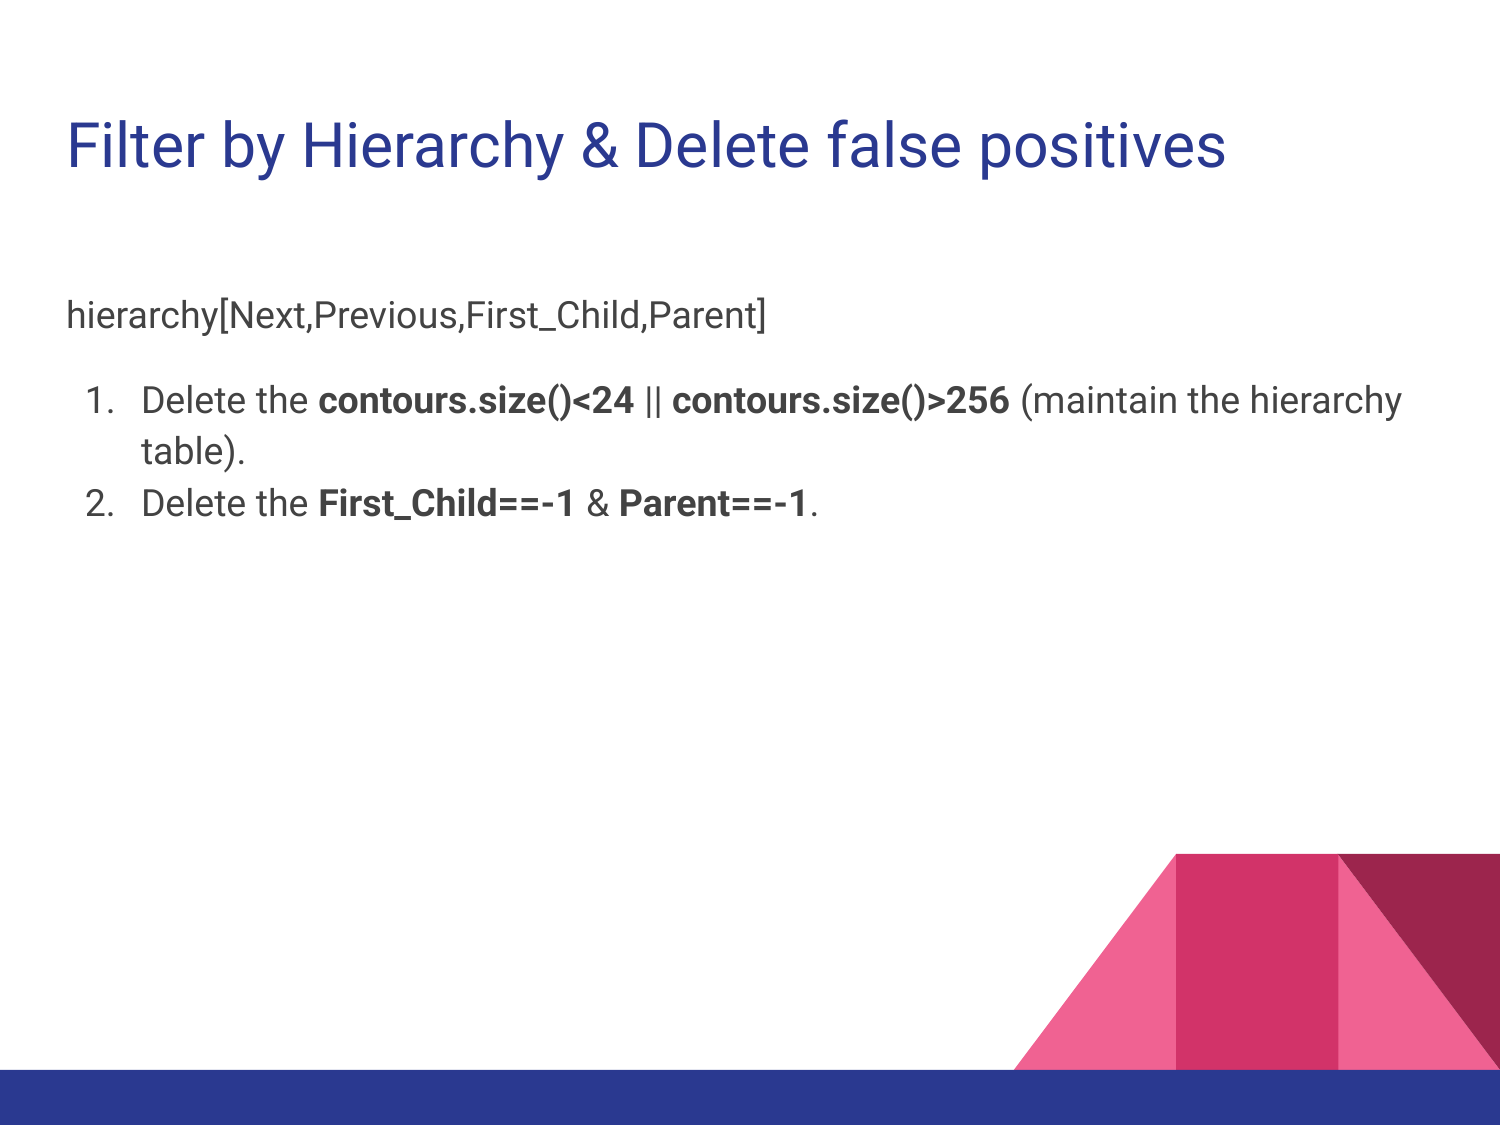

# Filter by Hierarchy & Delete false positives
hierarchy[Next,Previous,First_Child,Parent]
Delete the contours.size()<24 || contours.size()>256 (maintain the hierarchy table).
Delete the First_Child==-1 & Parent==-1.